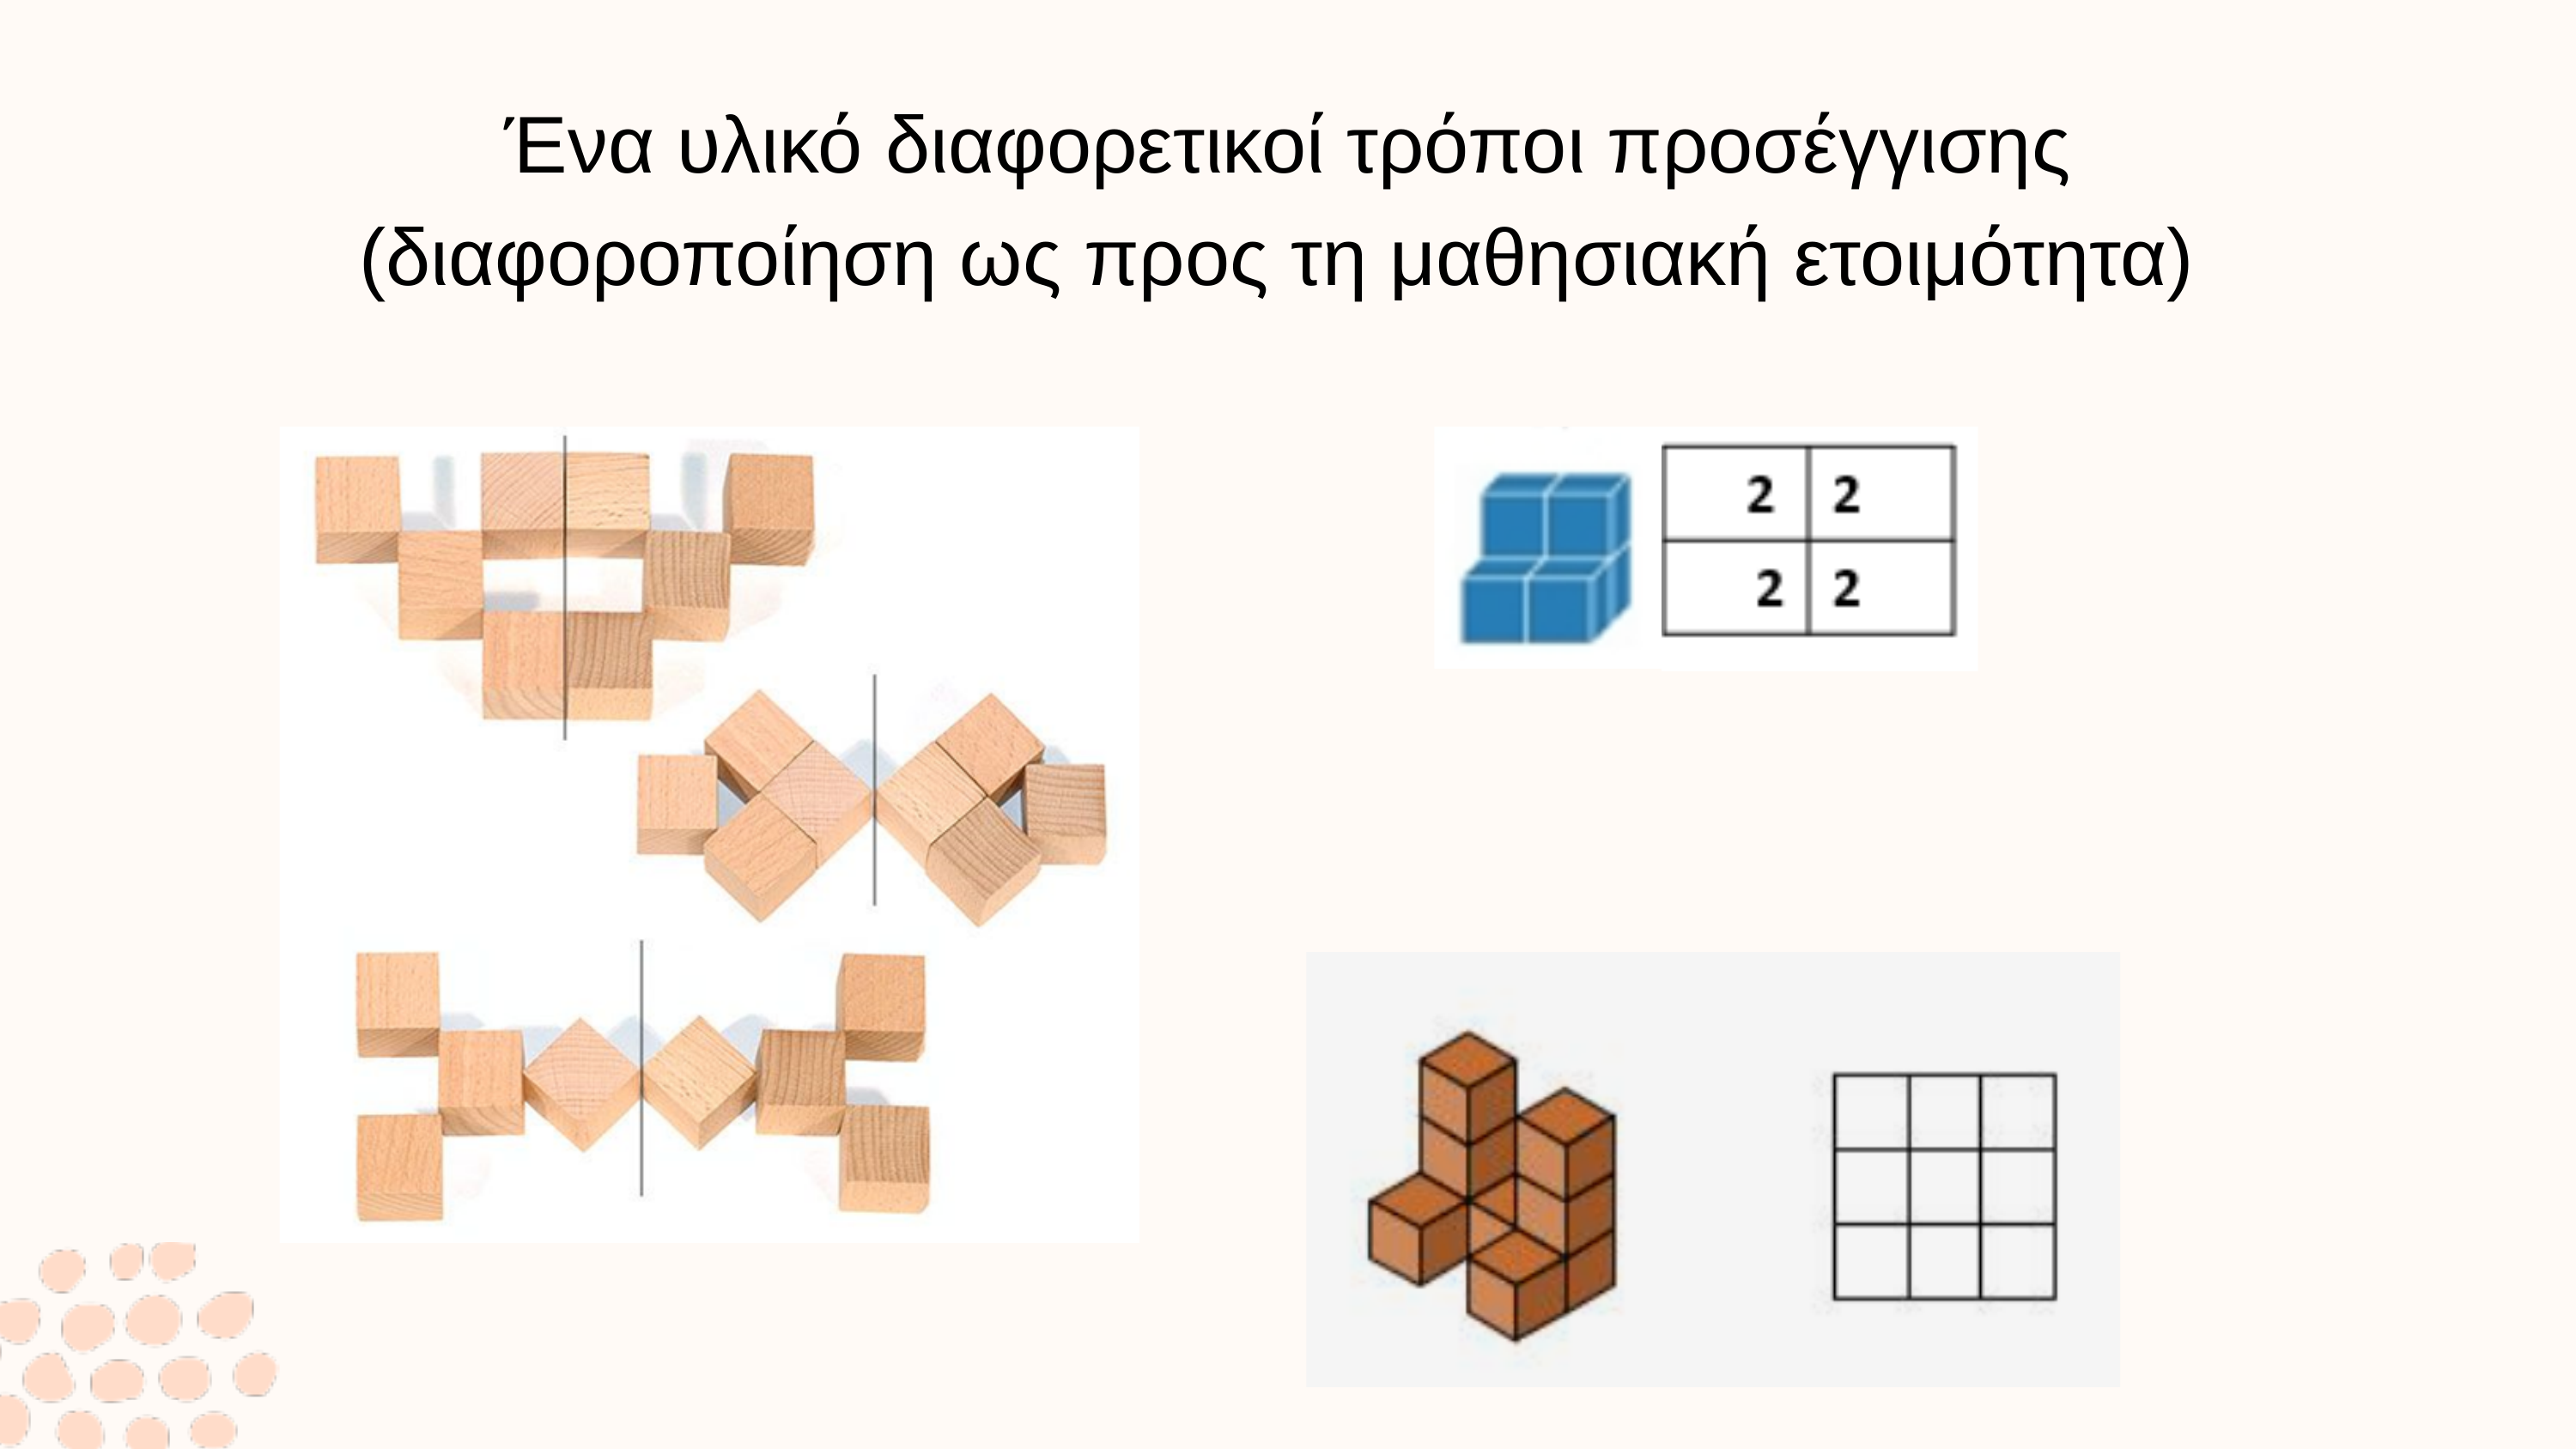

Ένα υλικό διαφορετικοί τρόποι προσέγγισης
(διαφοροποίηση ως προς τη μαθησιακή ετοιμότητα)